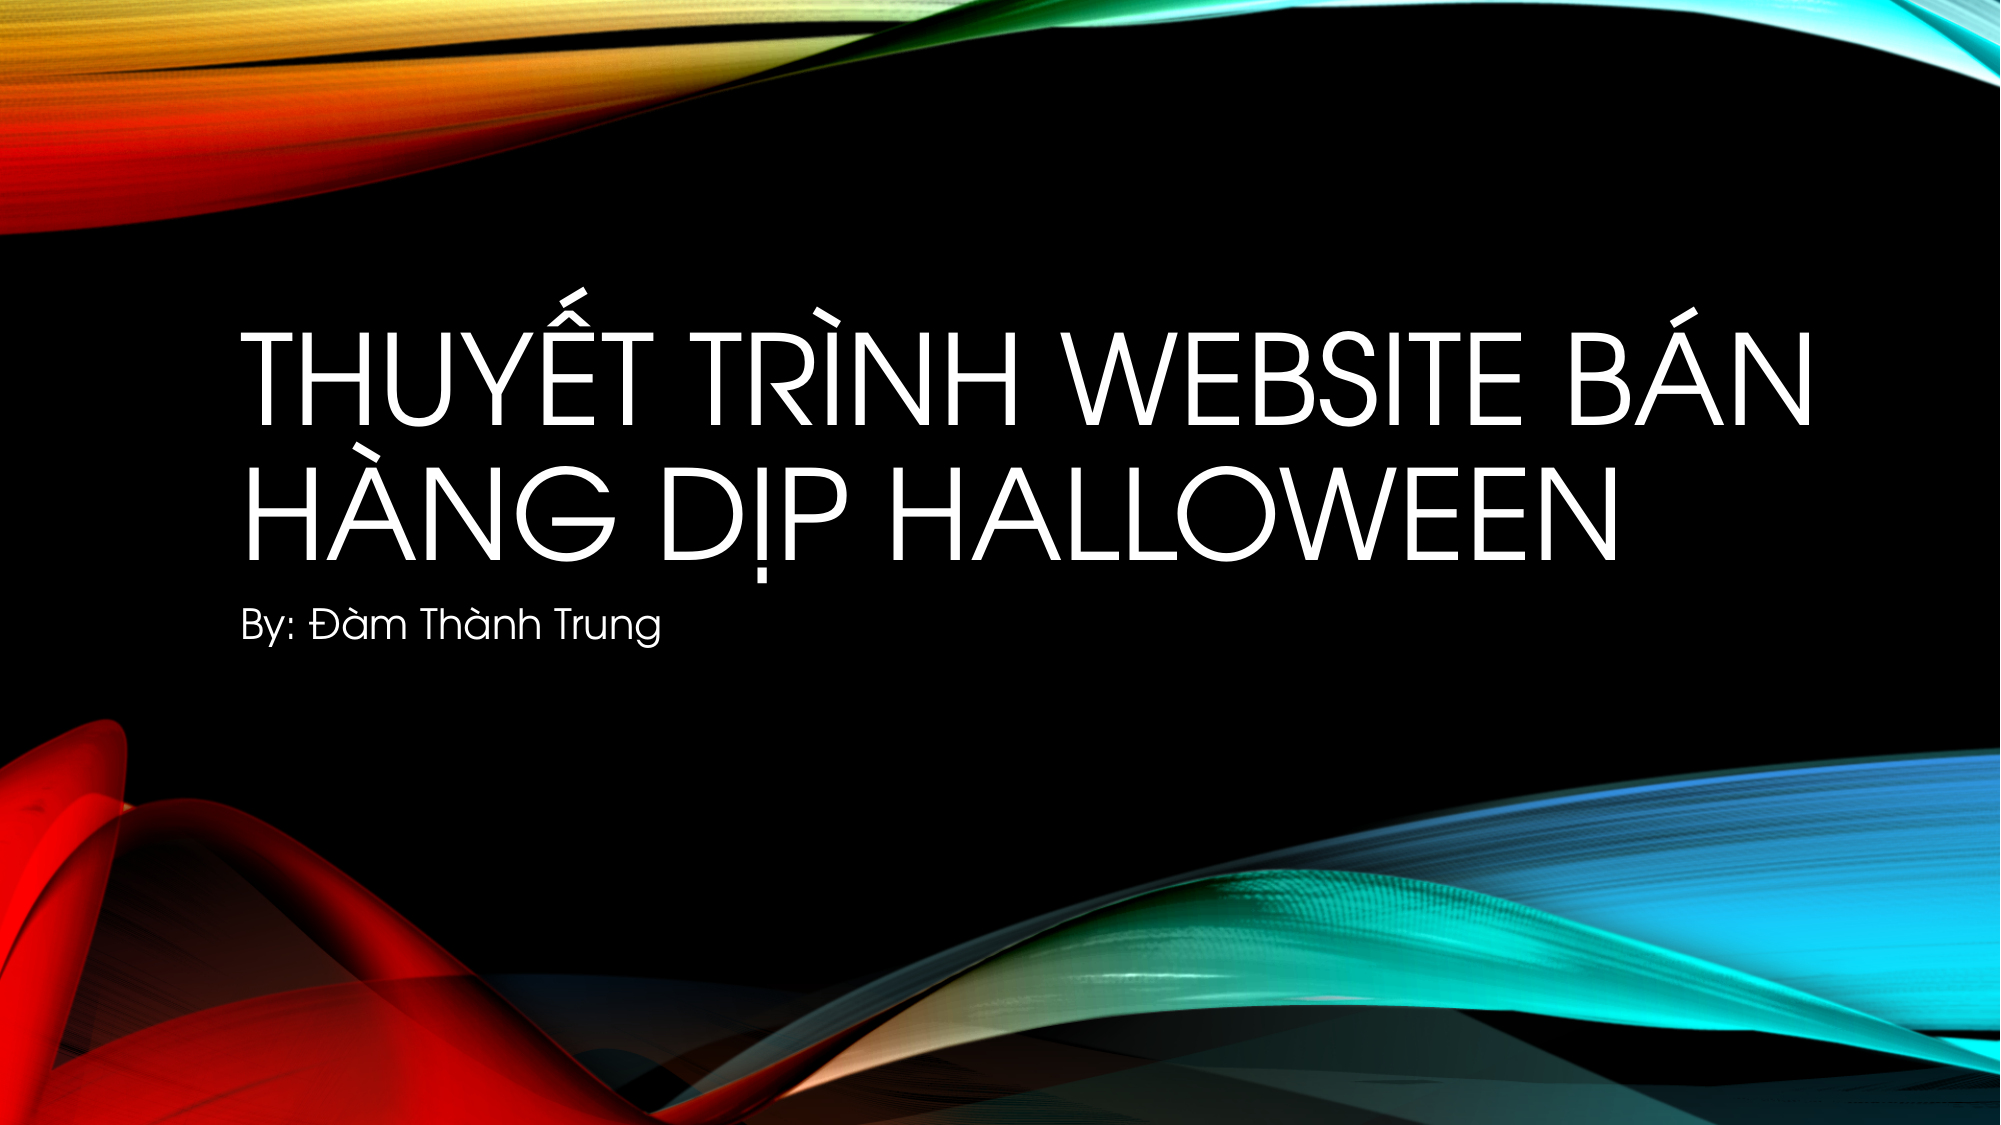

# Thuyết trình website bán hàng dịp halloween
By: Đàm Thành Trung